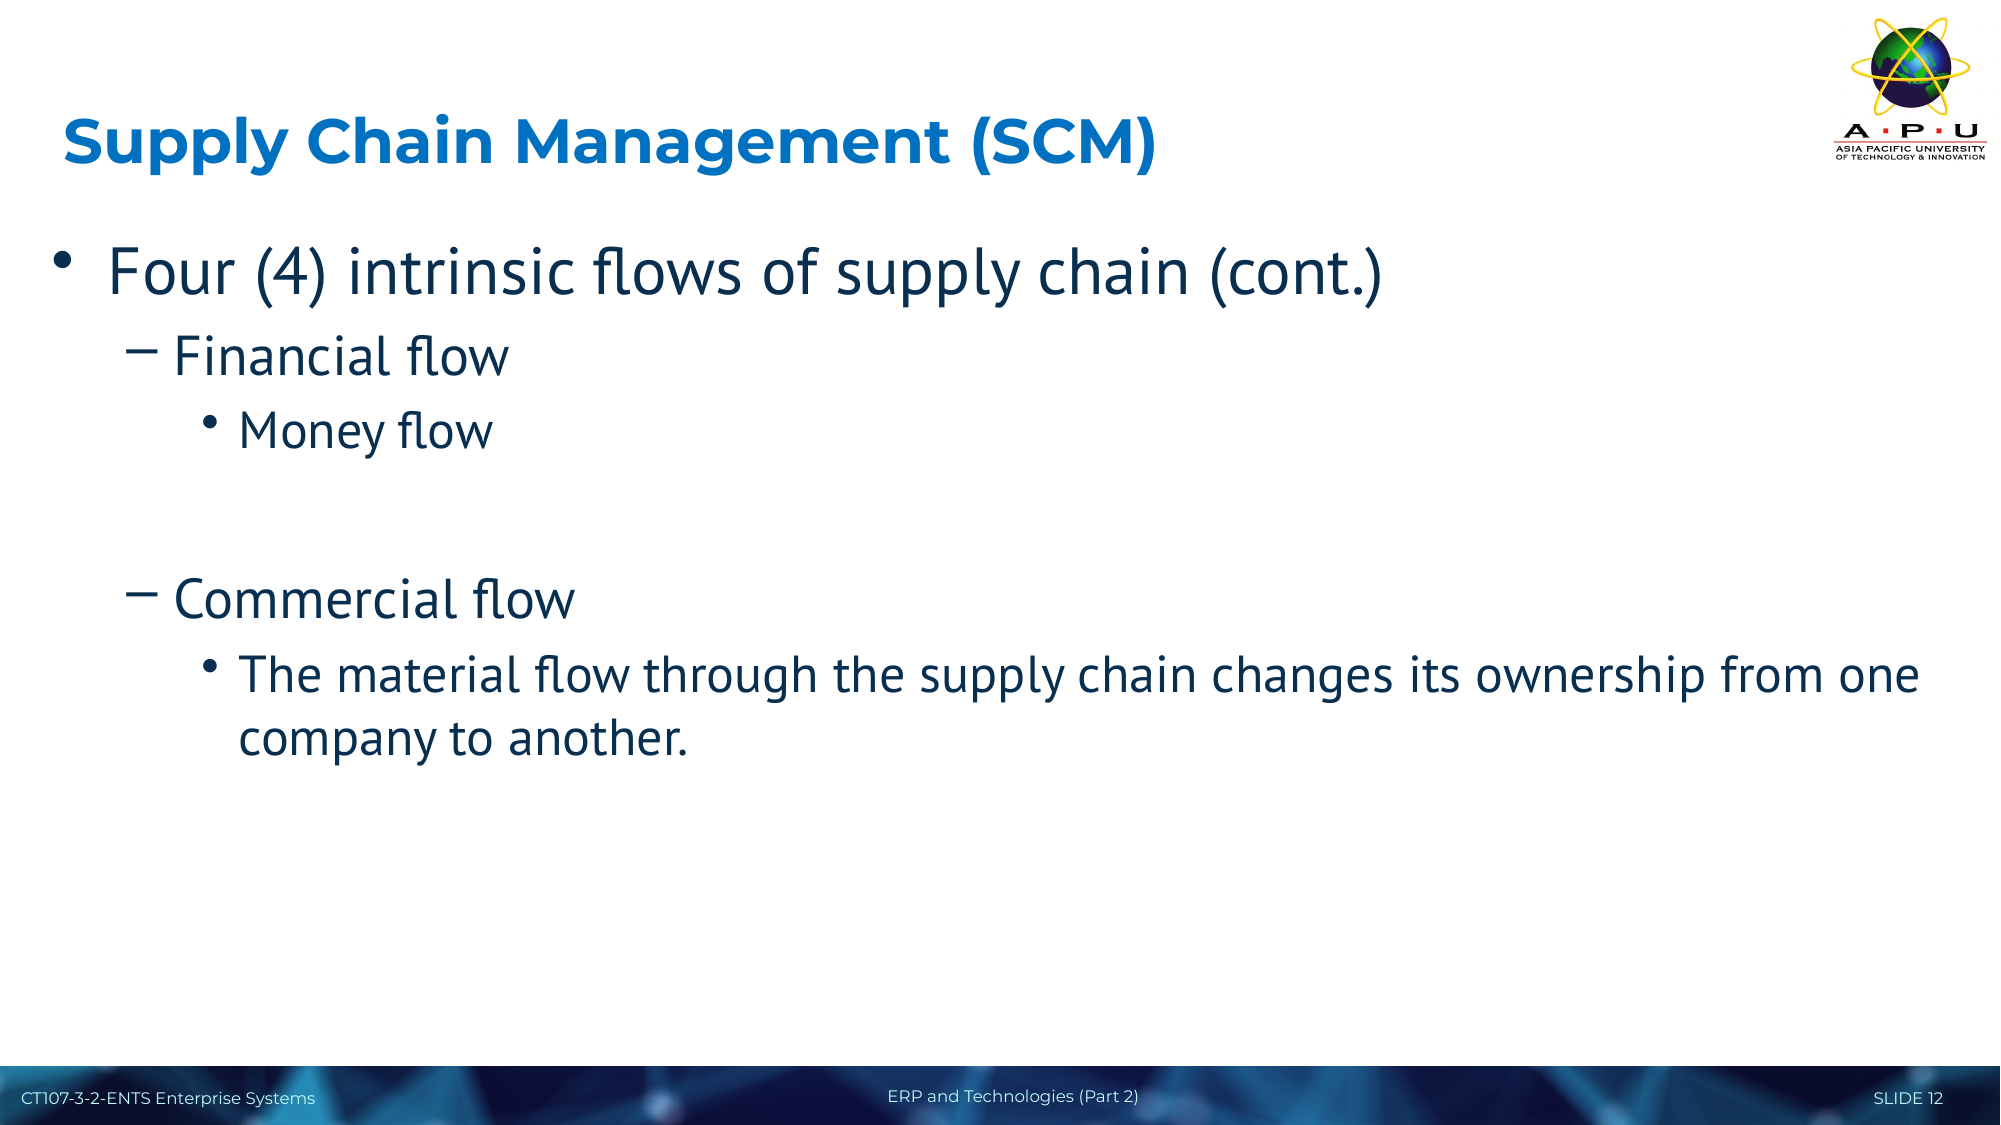

# Supply Chain Management (SCM)
Four (4) intrinsic flows of supply chain (cont.)
Financial flow
Money flow

Commercial flow
The material flow through the supply chain changes its ownership from one company to another.